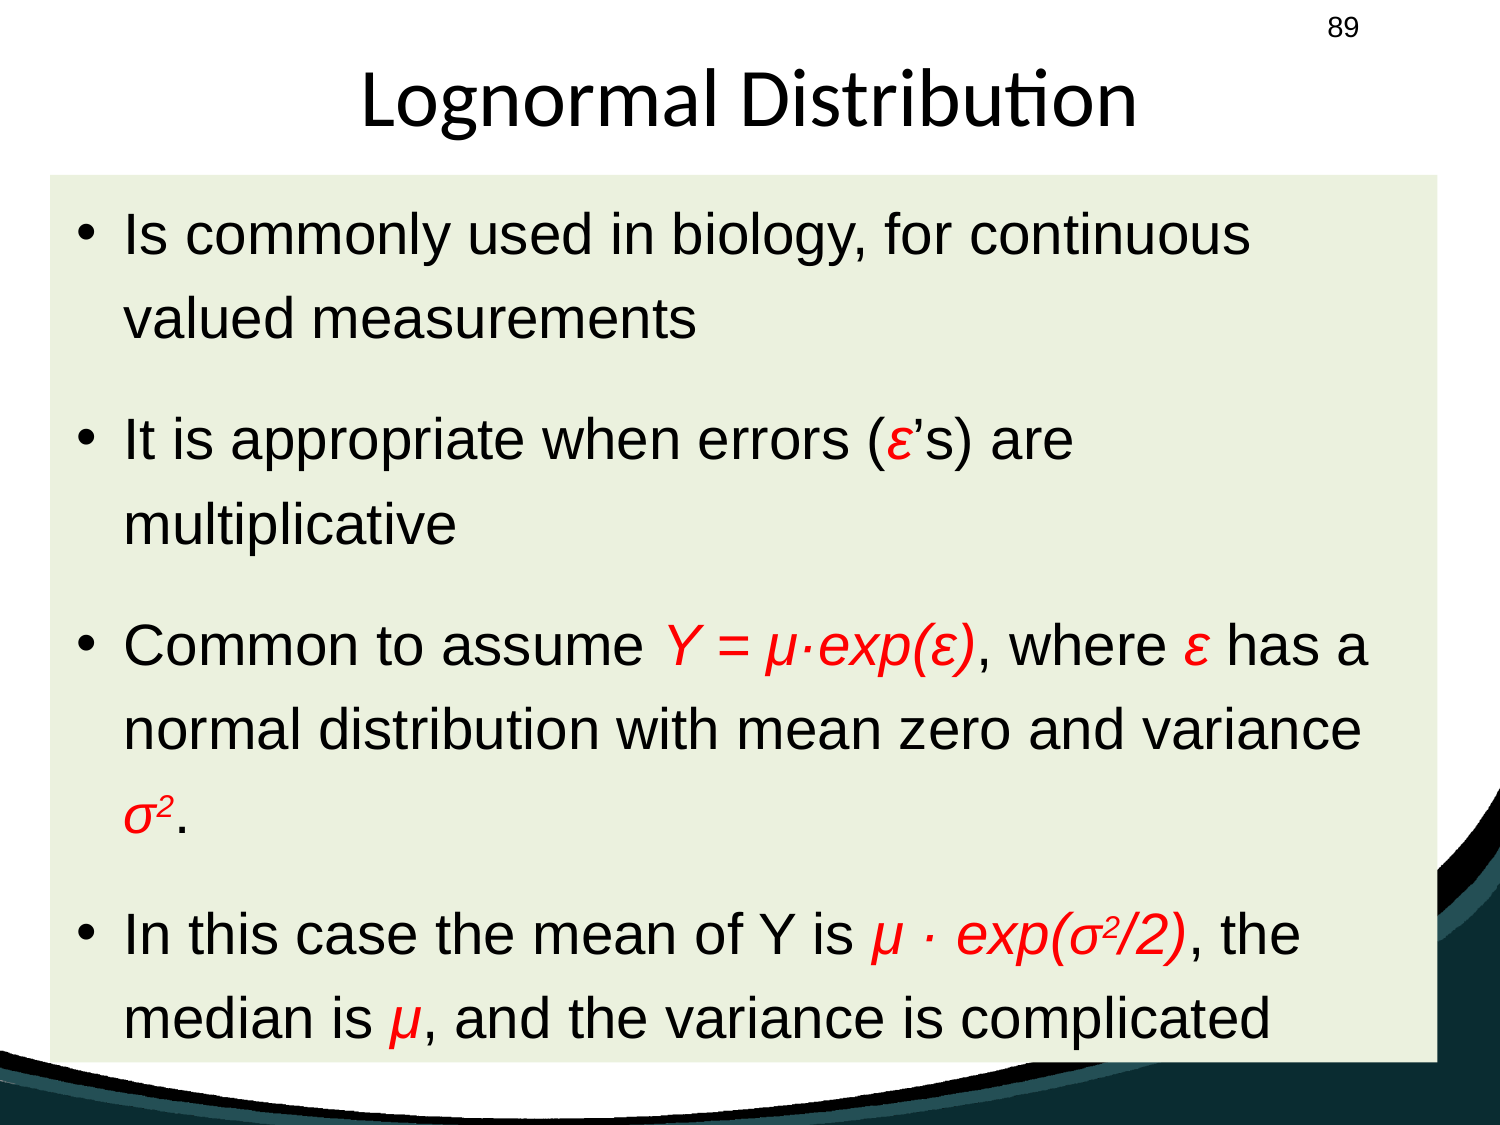

# Lognormal Distribution
Is commonly used in biology, for continuous valued measurements
It is appropriate when errors (ε’s) are multiplicative
Common to assume Y = μ·exp(ε), where ε has a normal distribution with mean zero and variance σ2.
In this case the mean of Y is μ · exp(σ2/2), the median is μ, and the variance is complicated